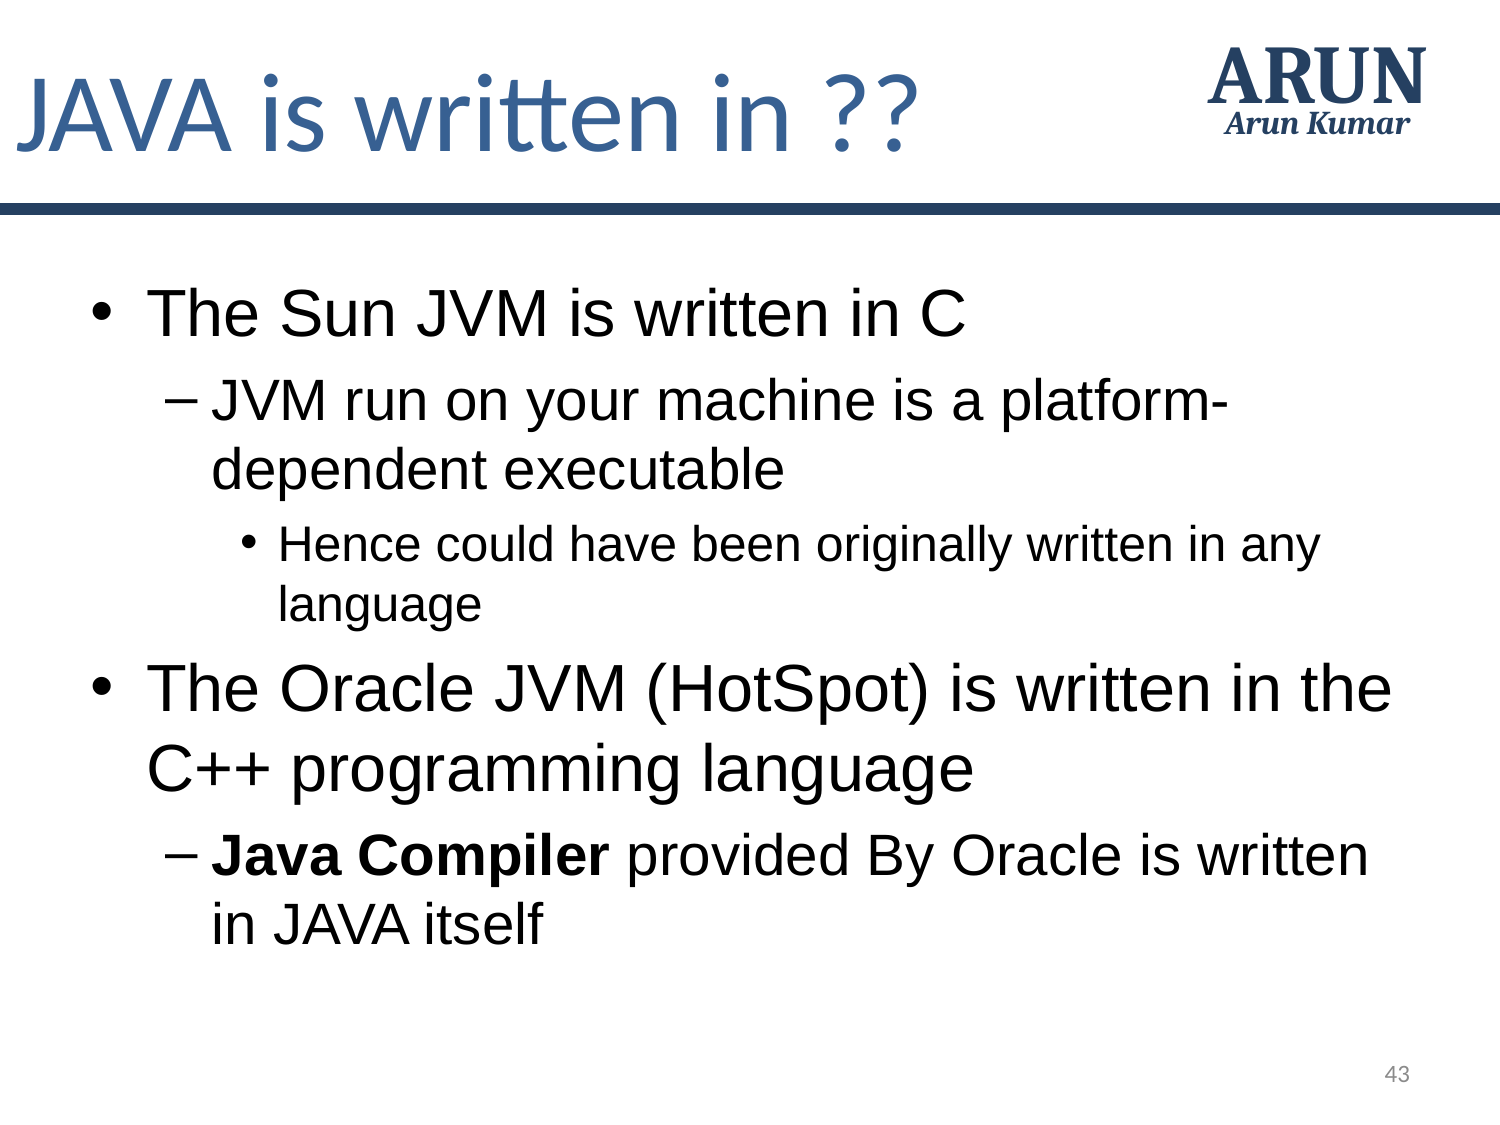

JAVA is written in ??

ARUN
Arun Kumar

The Sun JVM is written in C
JVM run on your machine is a platform-dependent executable
Hence could have been originally written in any language
The Oracle JVM (HotSpot) is written in the C++ programming language
Java Compiler provided By Oracle is written in JAVA itself
43